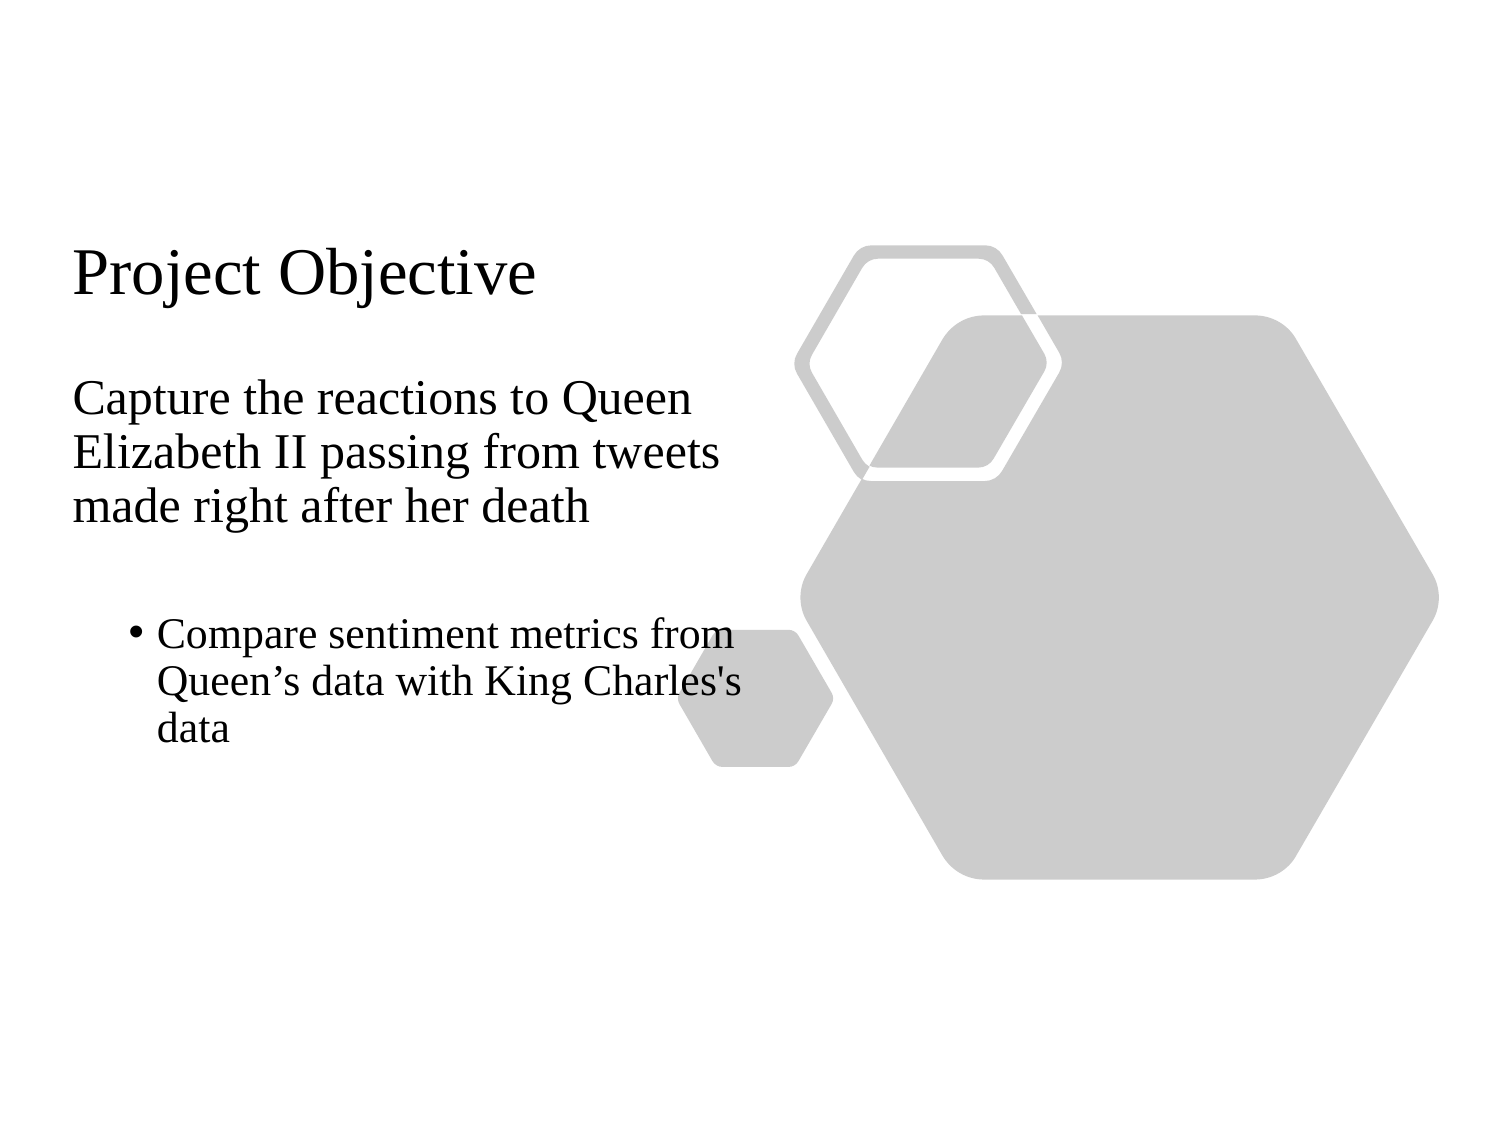

# Project Objective

Capture the reactions to Queen Elizabeth II passing from tweets made right after her death

Compare sentiment metrics from Queen’s data with King Charles's data